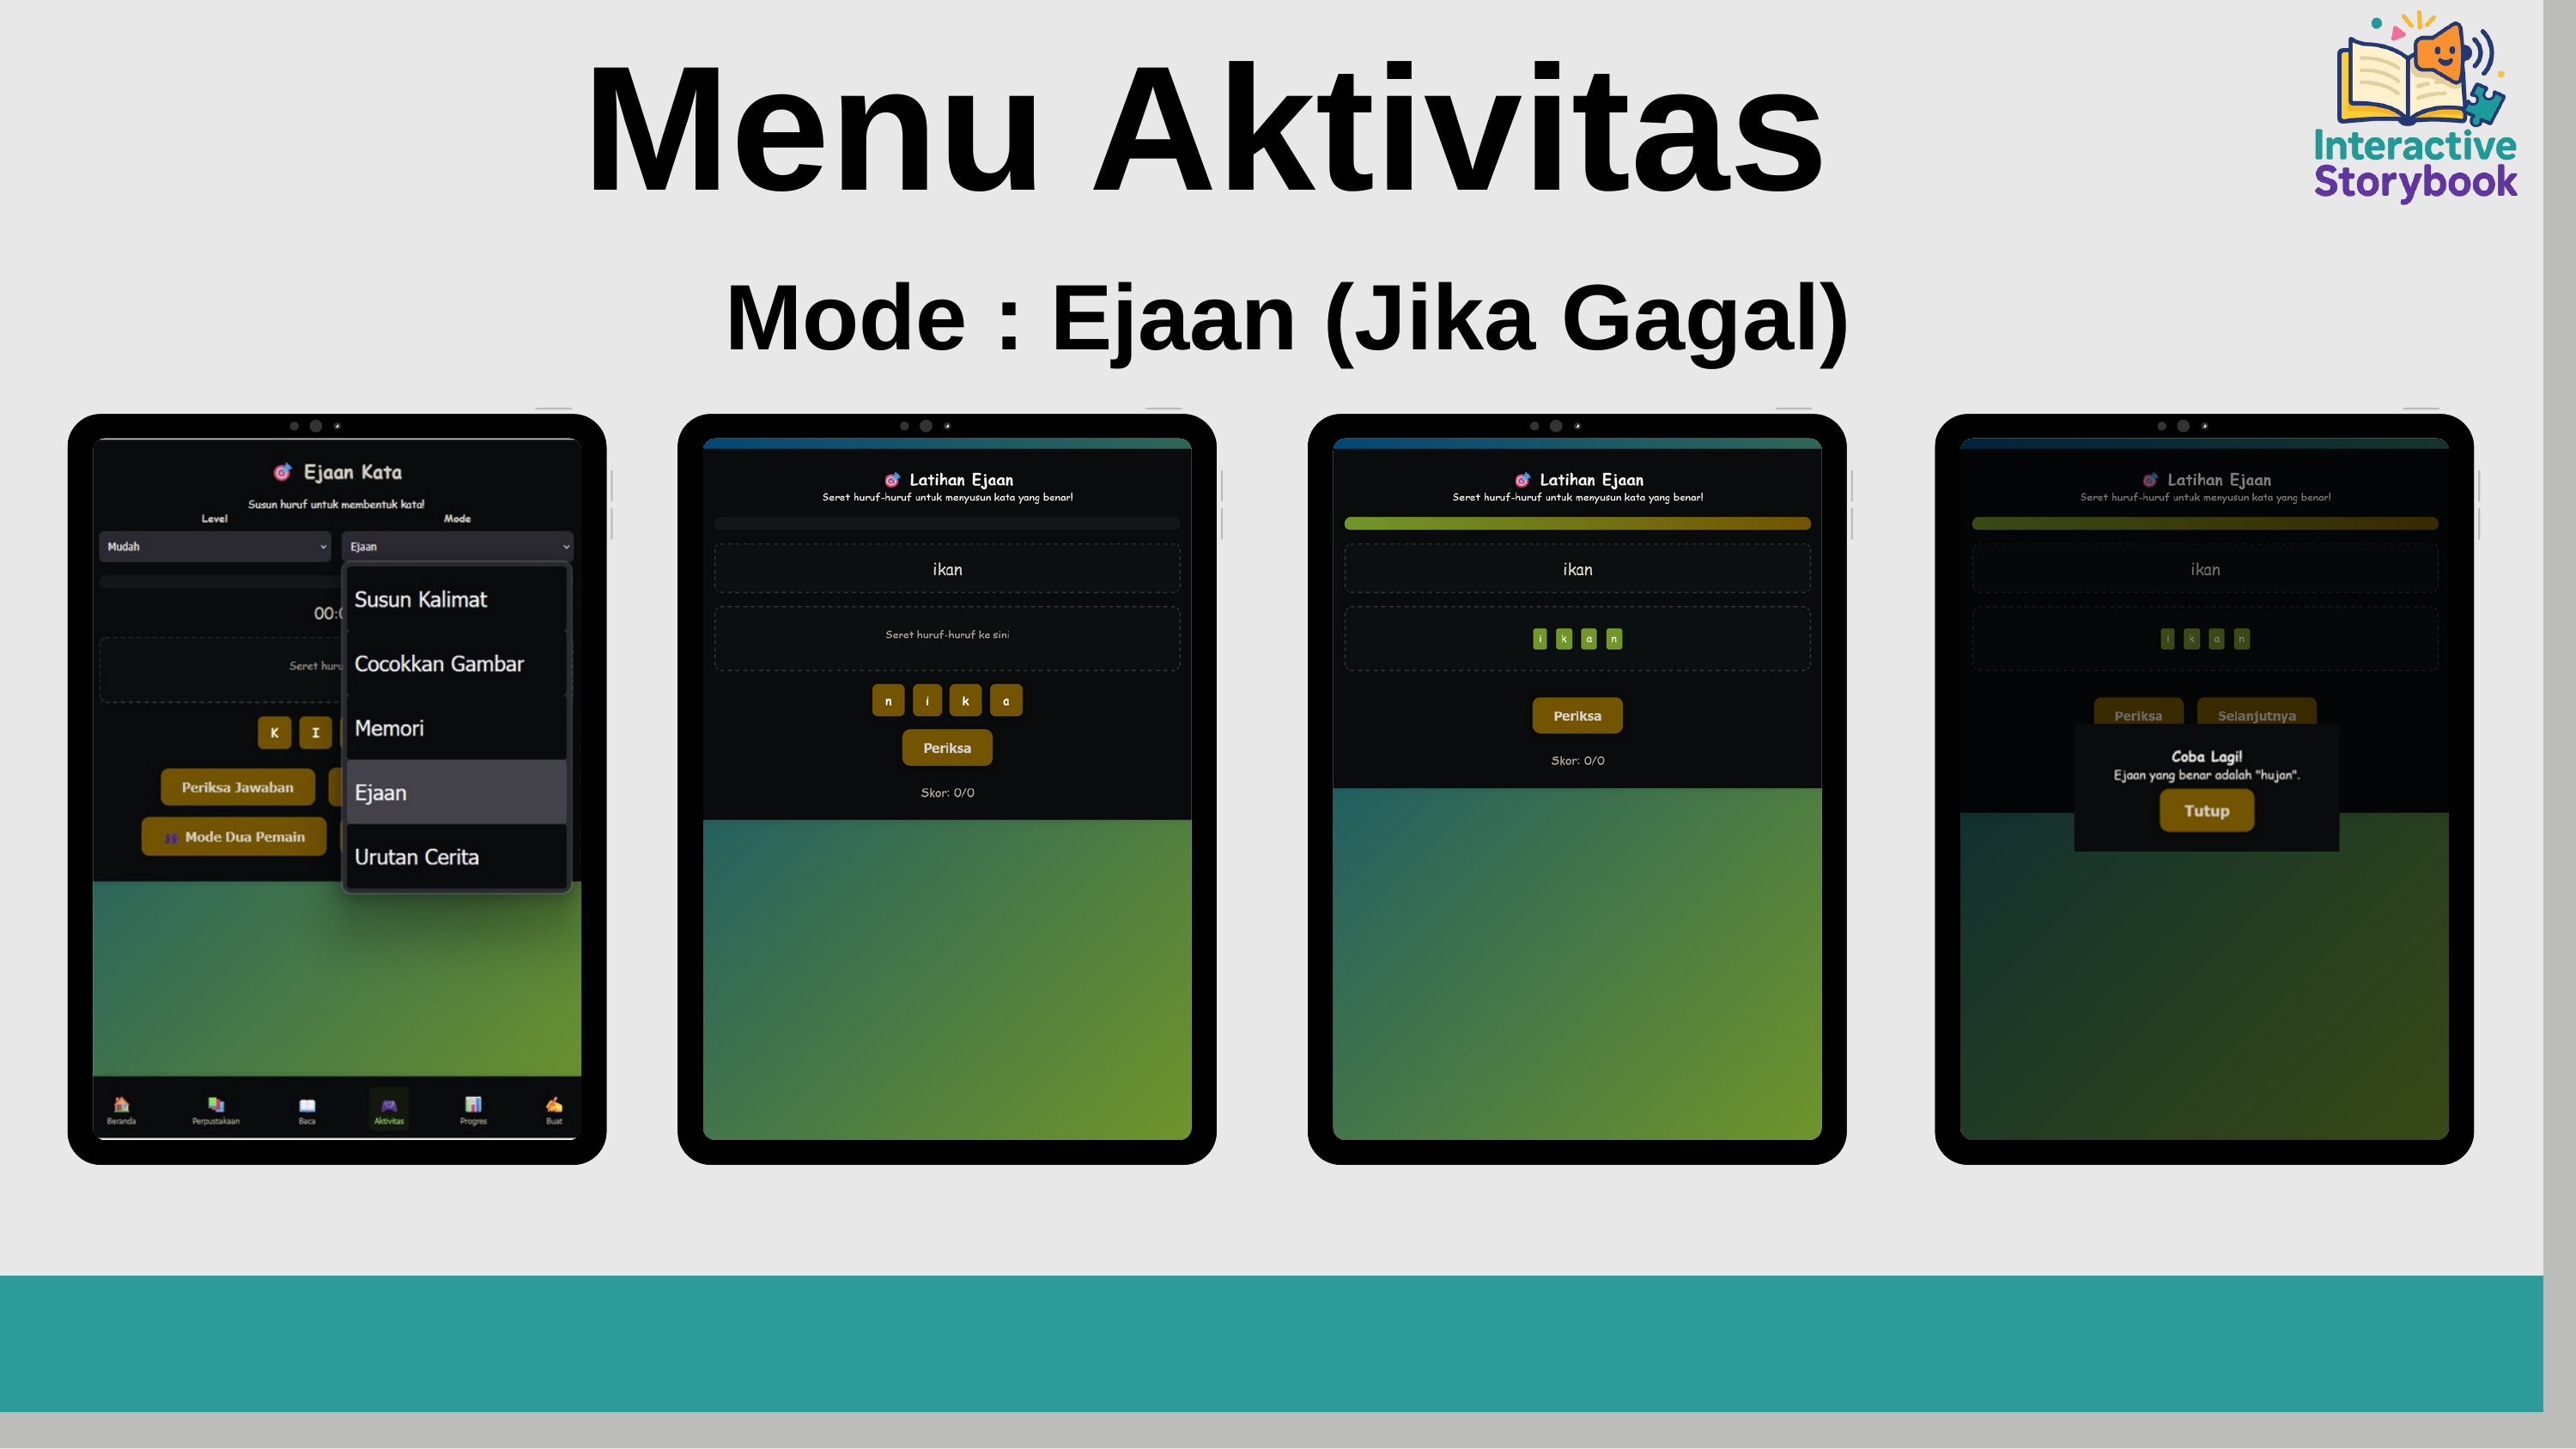

Menu Aktivitas

Mode : Ejaan (Jika Gagal)